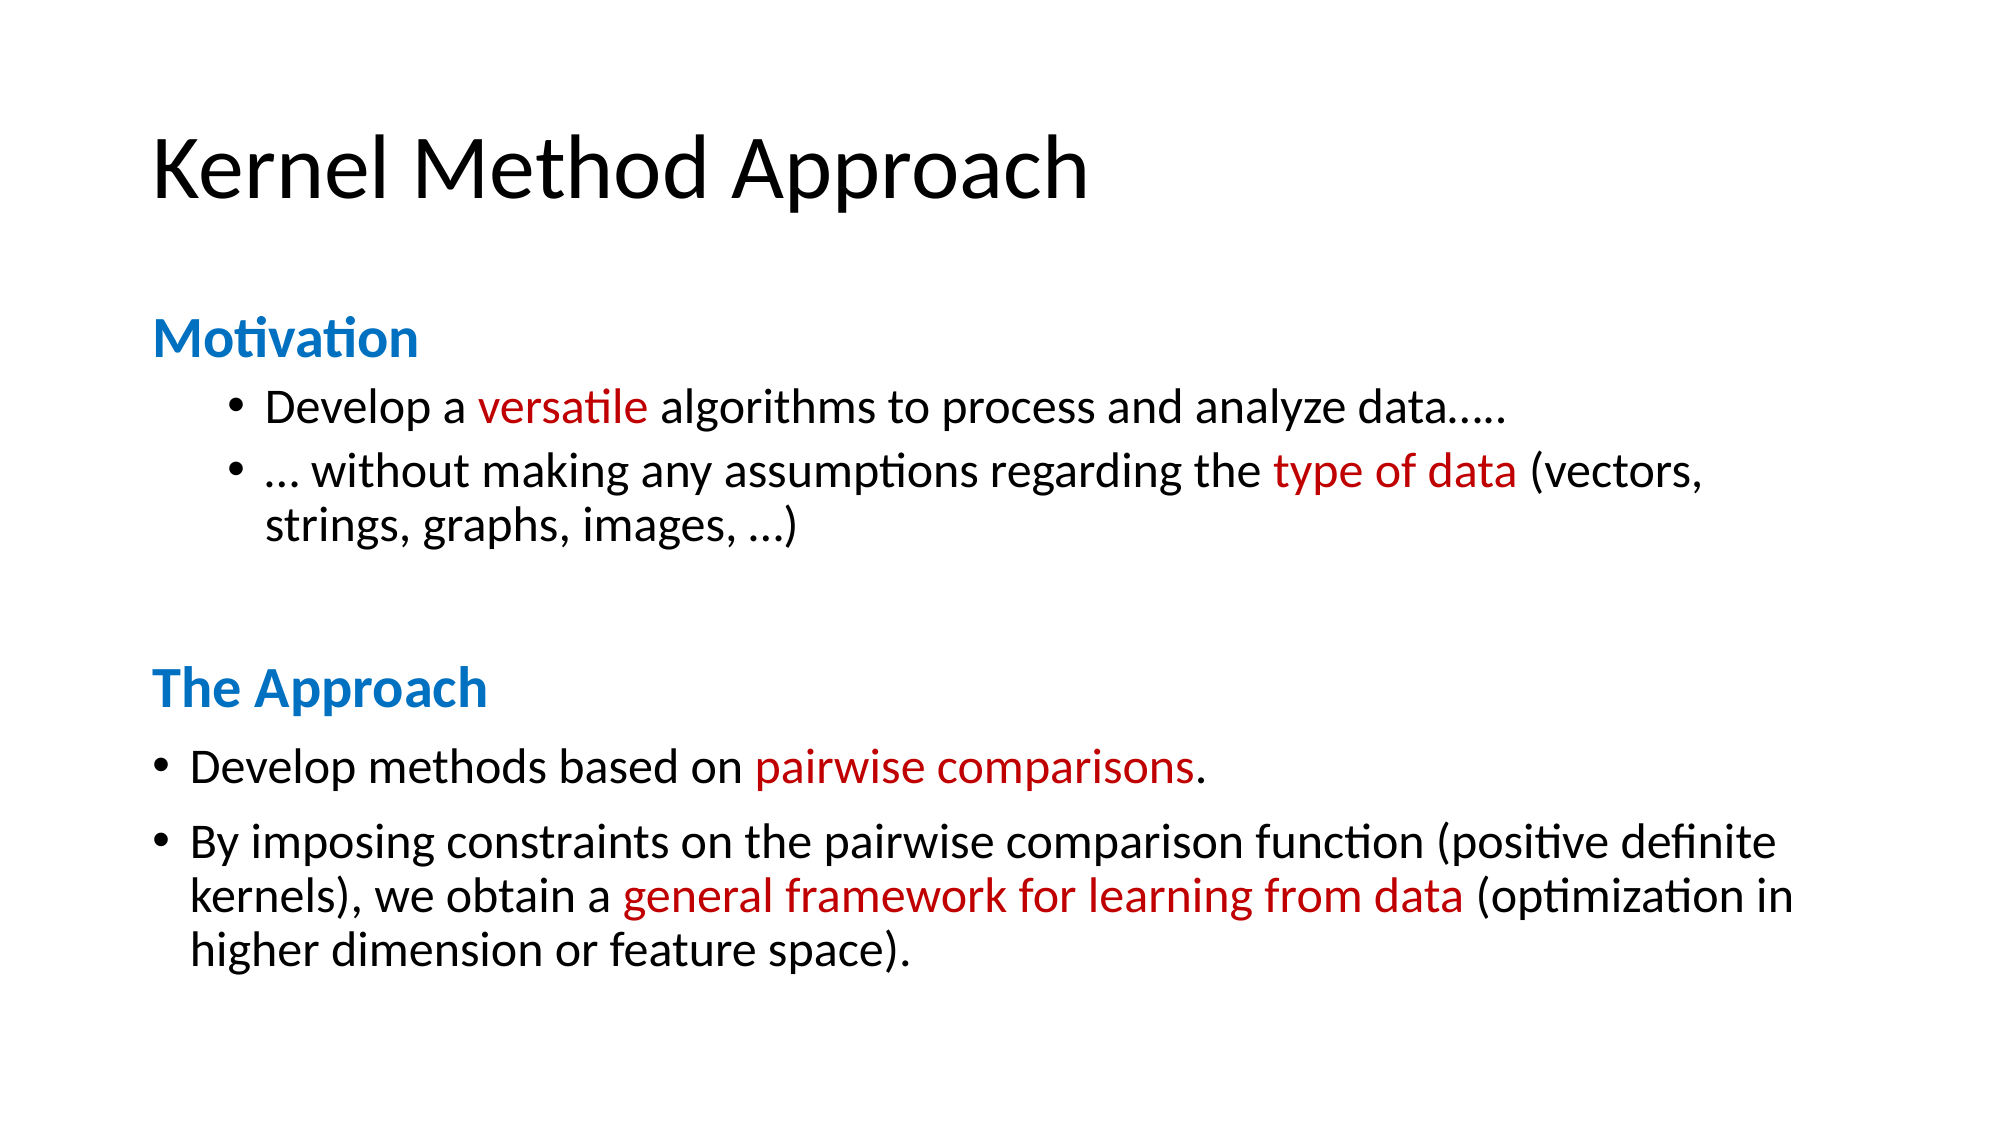

# Kernel Method Approach
Motivation
Develop a versatile algorithms to process and analyze data…..
… without making any assumptions regarding the type of data (vectors, strings, graphs, images, …)

The Approach
Develop methods based on pairwise comparisons.
By imposing constraints on the pairwise comparison function (positive definite kernels), we obtain a general framework for learning from data (optimization in higher dimension or feature space).